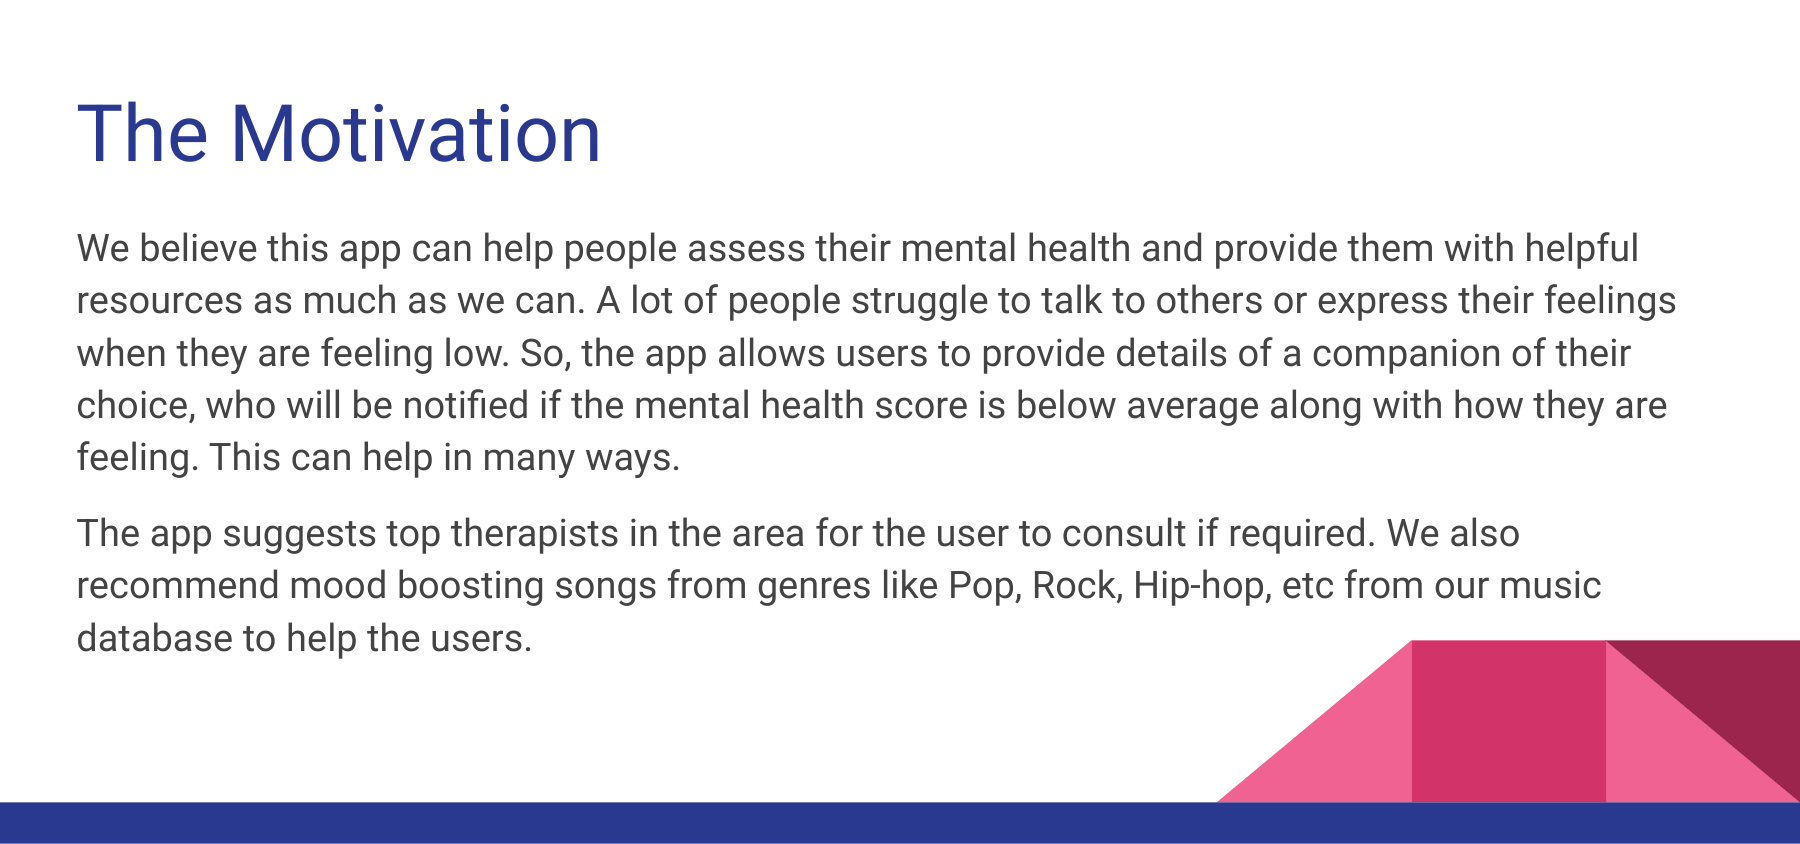

# The Motivation
We believe this app can help people assess their mental health and provide them with helpful resources as much as we can. A lot of people struggle to talk to others or express their feelings when they are feeling low. So, the app allows users to provide details of a companion of their choice, who will be notified if the mental health score is below average along with how they are feeling. This can help in many ways.
The app suggests top therapists in the area for the user to consult if required. We also recommend mood boosting songs from genres like Pop, Rock, Hip-hop, etc from our music database to help the users.